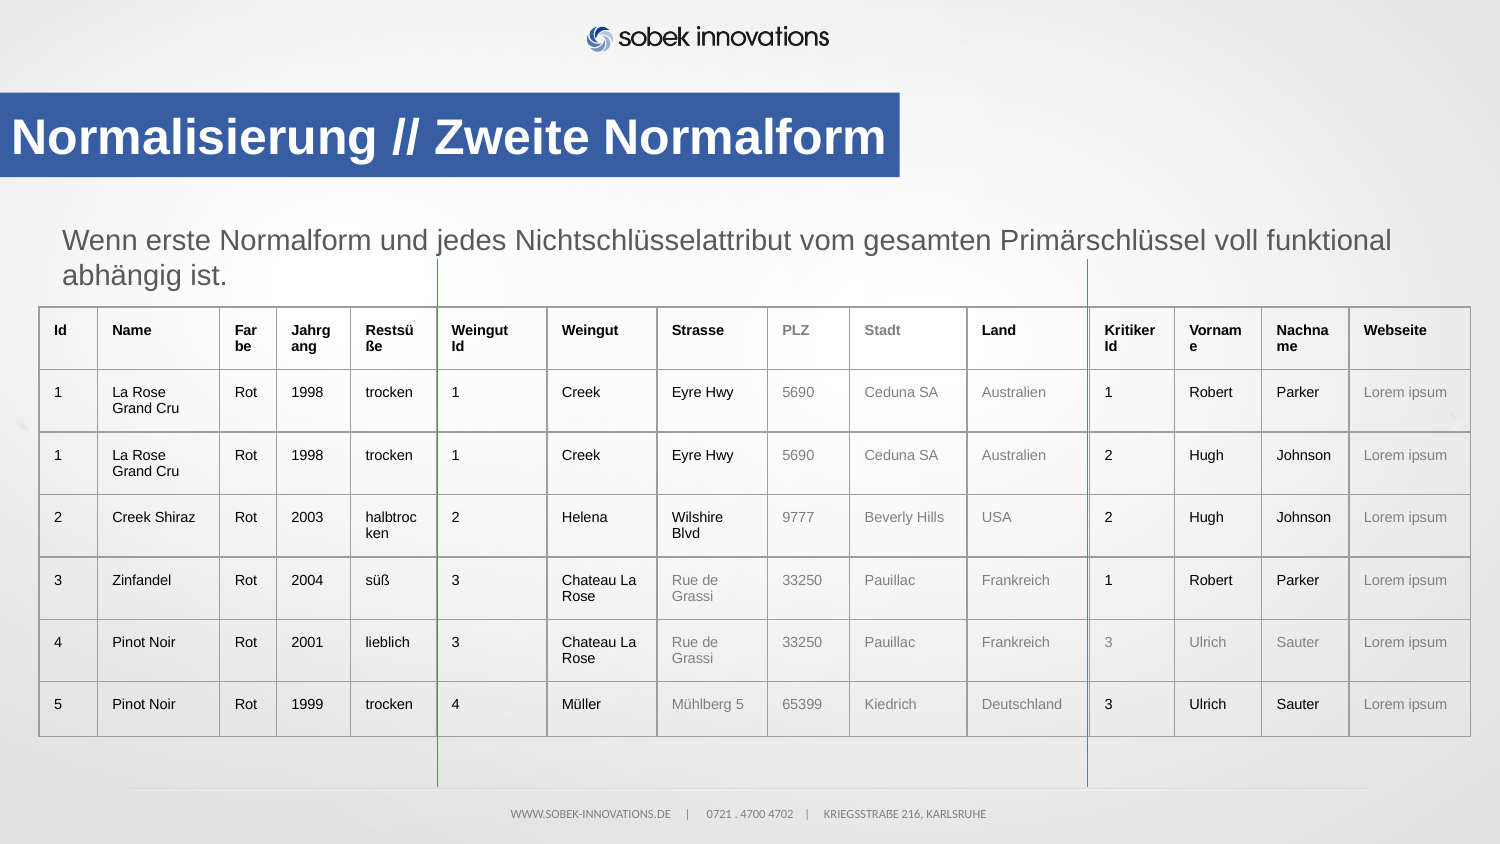

# Normalisierung // Zweite Normalform
Wenn erste Normalform und jedes Nichtschlüsselattribut vom gesamten Primärschlüssel voll funktional abhängig ist.

| Id | Name | Farbe | Jahrgang | Restsüße | Weingut Id | Weingut | Strasse | PLZ | Stadt | Land | Kritiker Id | Vorname | Nachname | Webseite |
| --- | --- | --- | --- | --- | --- | --- | --- | --- | --- | --- | --- | --- | --- | --- |
| 1 | La Rose Grand Cru | Rot | 1998 | trocken | 1 | Creek | Eyre Hwy | 5690 | Ceduna SA | Australien | 1 | Robert | Parker | Lorem ipsum |
| 1 | La Rose Grand Cru | Rot | 1998 | trocken | 1 | Creek | Eyre Hwy | 5690 | Ceduna SA | Australien | 2 | Hugh | Johnson | Lorem ipsum |
| 2 | Creek Shiraz | Rot | 2003 | halbtrocken | 2 | Helena | Wilshire Blvd | 9777 | Beverly Hills | USA | 2 | Hugh | Johnson | Lorem ipsum |
| 3 | Zinfandel | Rot | 2004 | süß | 3 | Chateau La Rose | Rue de Grassi | 33250 | Pauillac | Frankreich | 1 | Robert | Parker | Lorem ipsum |
| 4 | Pinot Noir | Rot | 2001 | lieblich | 3 | Chateau La Rose | Rue de Grassi | 33250 | Pauillac | Frankreich | 3 | Ulrich | Sauter | Lorem ipsum |
| 5 | Pinot Noir | Rot | 1999 | trocken | 4 | Müller | Mühlberg 5 | 65399 | Kiedrich | Deutschland | 3 | Ulrich | Sauter | Lorem ipsum |